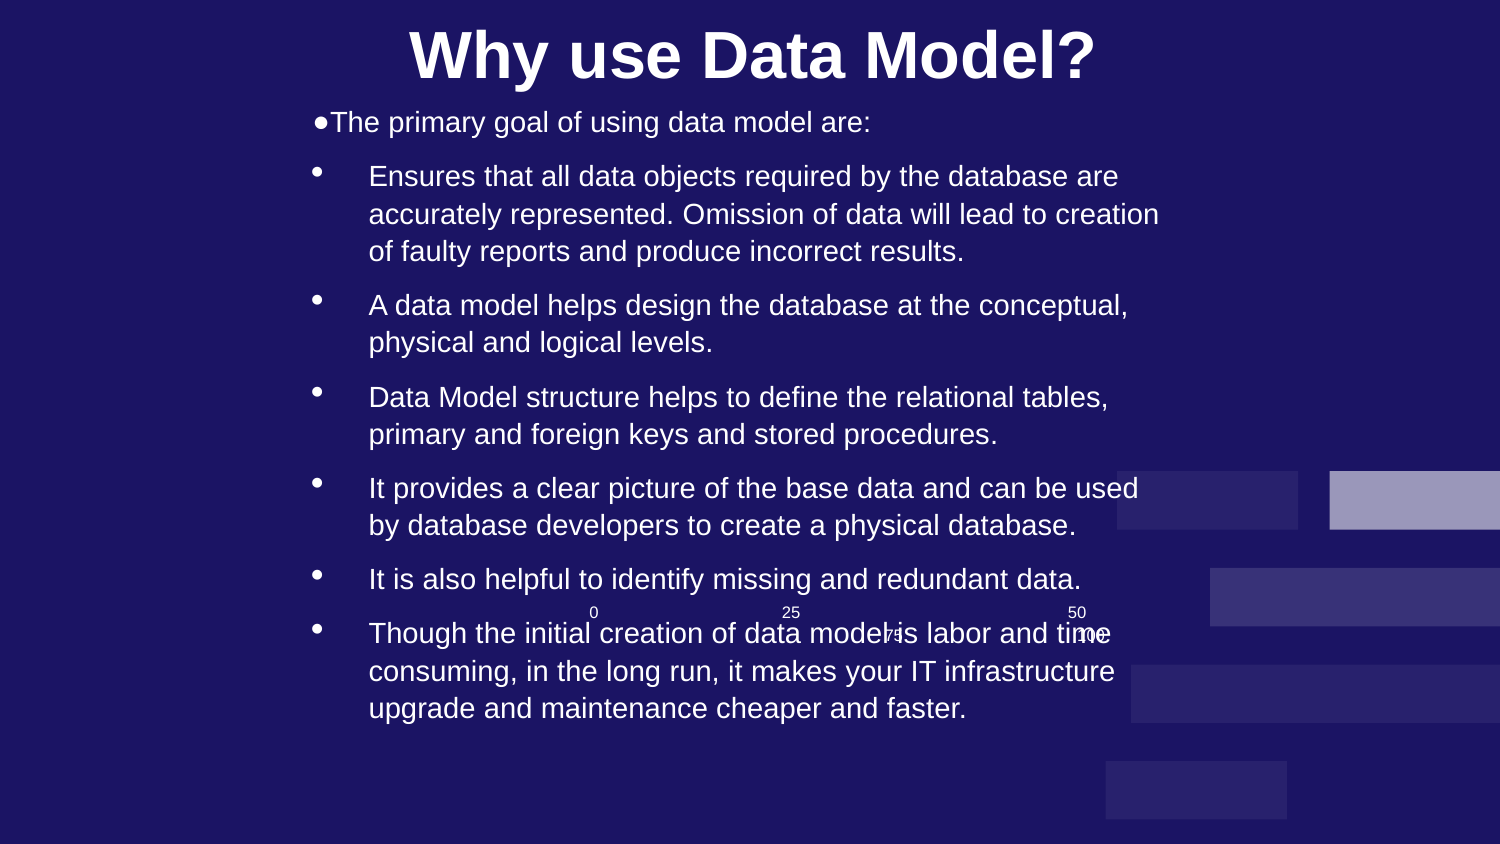

# Why use Data Model?
The primary goal of using data model are:
Ensures that all data objects required by the database are accurately represented. Omission of data will lead to creation of faulty reports and produce incorrect results.
A data model helps design the database at the conceptual, physical and logical levels.
Data Model structure helps to define the relational tables, primary and foreign keys and stored procedures.
It provides a clear picture of the base data and can be used by database developers to create a physical database.
It is also helpful to identify missing and redundant data.
Though the initial creation of data model is labor and time consuming, in the long run, it makes your IT infrastructure upgrade and maintenance cheaper and faster.

0	         25		      50		   75	            100